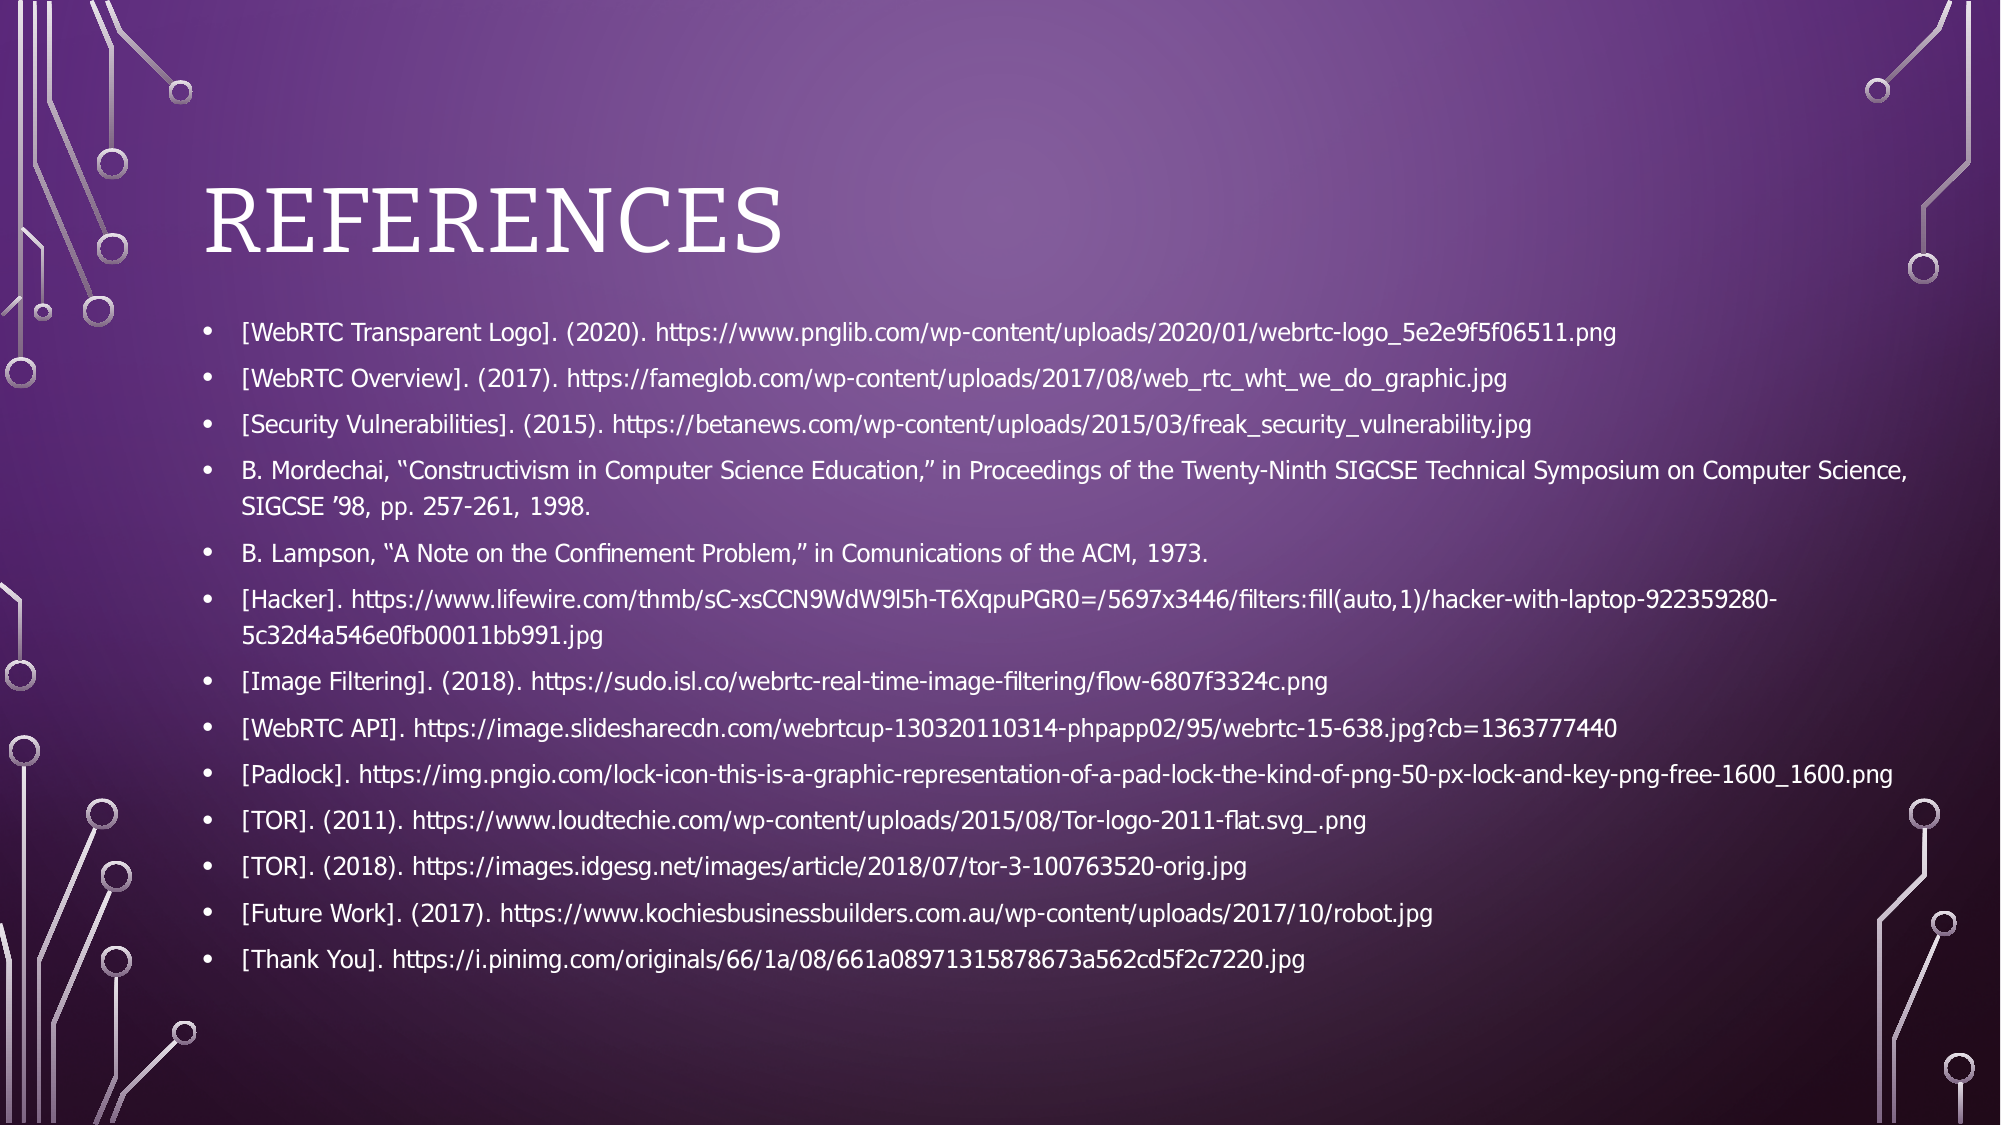

# References
[WebRTC Transparent Logo]. (2020). https://www.pnglib.com/wp-content/uploads/2020/01/webrtc-logo_5e2e9f5f06511.png
[WebRTC Overview]. (2017). https://fameglob.com/wp-content/uploads/2017/08/web_rtc_wht_we_do_graphic.jpg
[Security Vulnerabilities]. (2015). https://betanews.com/wp-content/uploads/2015/03/freak_security_vulnerability.jpg
B. Mordechai, “Constructivism in Computer Science Education,” in Proceedings of the Twenty-Ninth SIGCSE Technical Symposium on Computer Science, SIGCSE ’98, pp. 257-261, 1998.
B. Lampson, “A Note on the Confinement Problem,” in Comunications of the ACM, 1973.
[Hacker]. https://www.lifewire.com/thmb/sC-xsCCN9WdW9l5h-T6XqpuPGR0=/5697x3446/filters:fill(auto,1)/hacker-with-laptop-922359280-5c32d4a546e0fb00011bb991.jpg
[Image Filtering]. (2018). https://sudo.isl.co/webrtc-real-time-image-filtering/flow-6807f3324c.png
[WebRTC API]. https://image.slidesharecdn.com/webrtcup-130320110314-phpapp02/95/webrtc-15-638.jpg?cb=1363777440
[Padlock]. https://img.pngio.com/lock-icon-this-is-a-graphic-representation-of-a-pad-lock-the-kind-of-png-50-px-lock-and-key-png-free-1600_1600.png
[TOR]. (2011). https://www.loudtechie.com/wp-content/uploads/2015/08/Tor-logo-2011-flat.svg_.png
[TOR]. (2018). https://images.idgesg.net/images/article/2018/07/tor-3-100763520-orig.jpg
[Future Work]. (2017). https://www.kochiesbusinessbuilders.com.au/wp-content/uploads/2017/10/robot.jpg
[Thank You]. https://i.pinimg.com/originals/66/1a/08/661a08971315878673a562cd5f2c7220.jpg